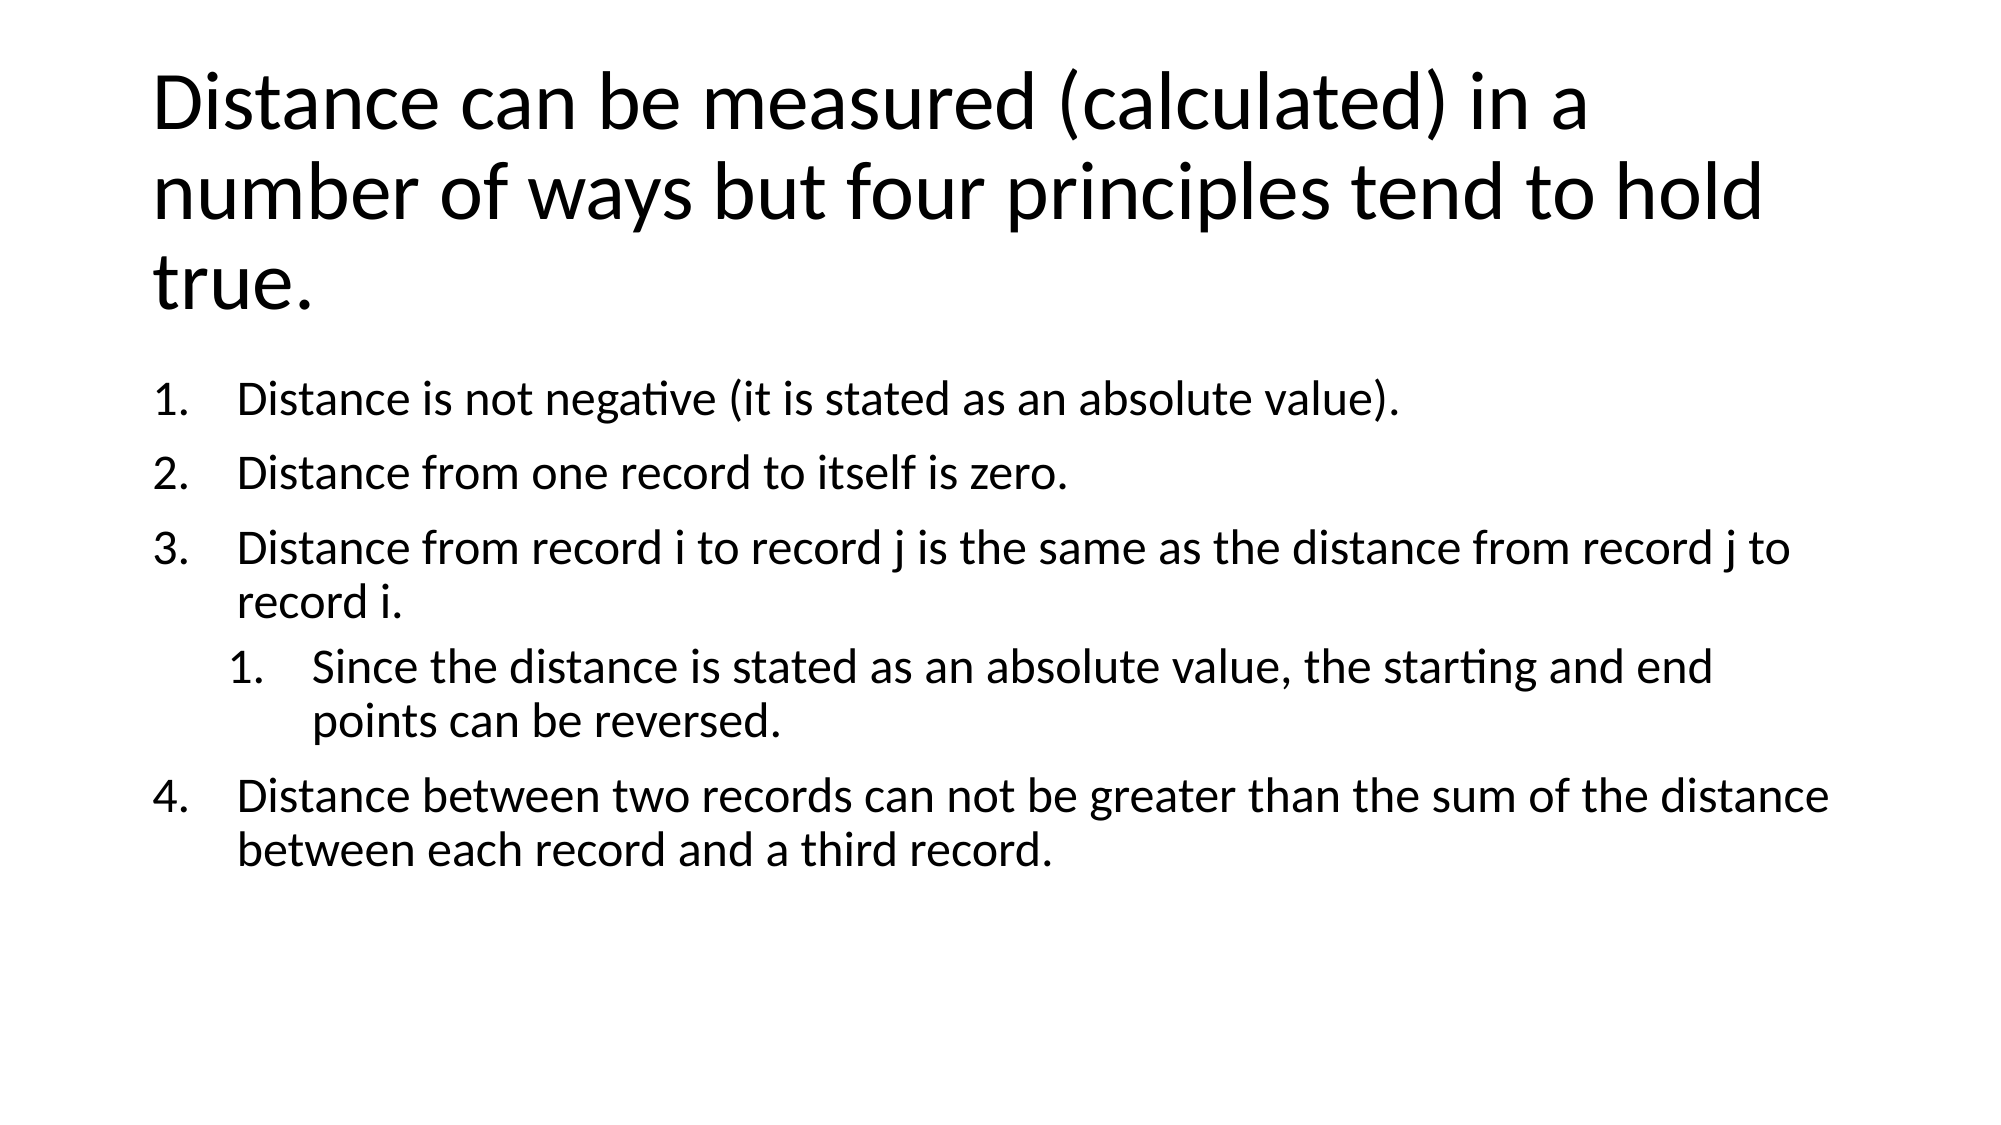

# Distance can be measured (calculated) in a number of ways but four principles tend to hold true.
Distance is not negative (it is stated as an absolute value).
Distance from one record to itself is zero.
Distance from record i to record j is the same as the distance from record j to record i.
Since the distance is stated as an absolute value, the starting and end points can be reversed.
Distance between two records can not be greater than the sum of the distance between each record and a third record.